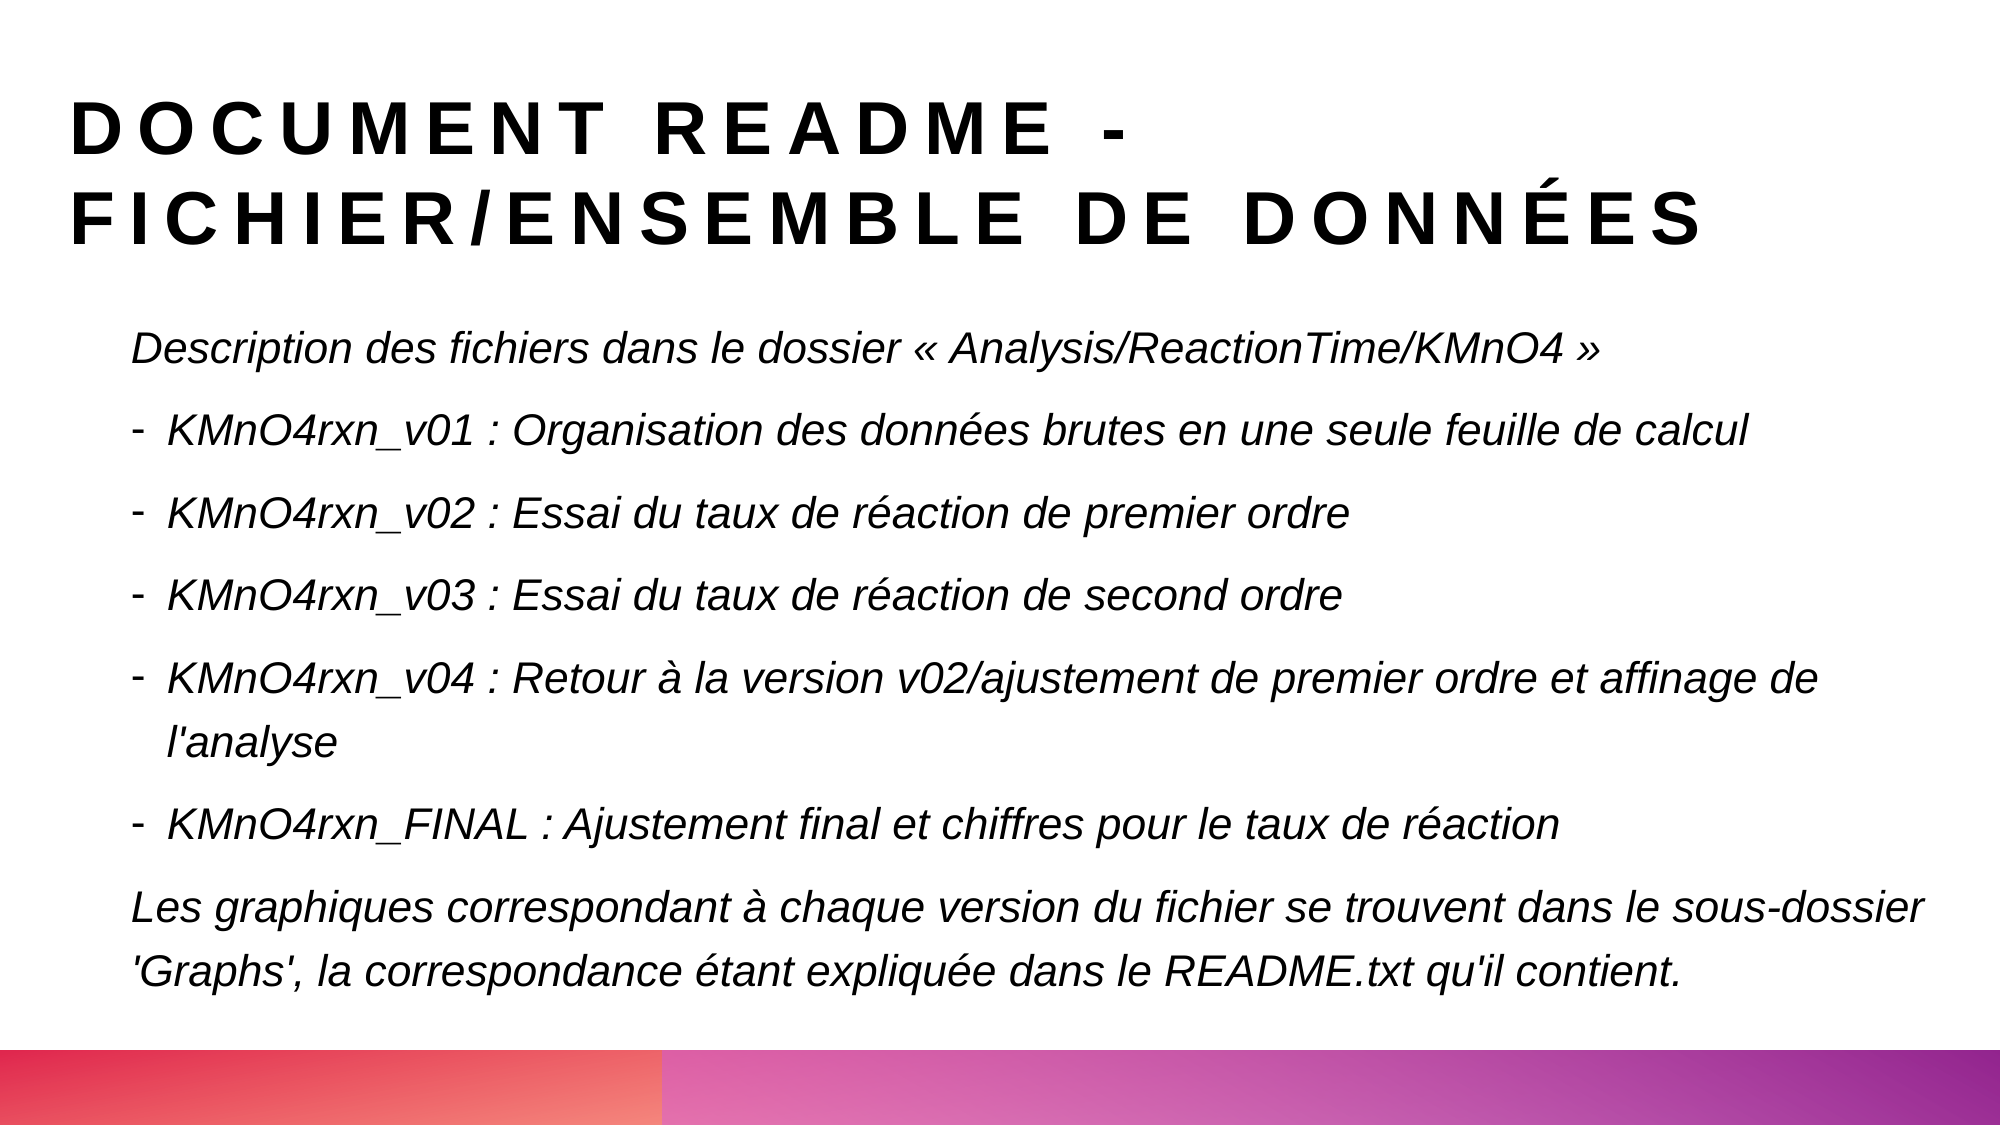

# Document Readme - fichier/ensemble de données
Description des fichiers dans le dossier « Analysis/ReactionTime/KMnO4 »
KMnO4rxn_v01 : Organisation des données brutes en une seule feuille de calcul
KMnO4rxn_v02 : Essai du taux de réaction de premier ordre
KMnO4rxn_v03 : Essai du taux de réaction de second ordre
KMnO4rxn_v04 : Retour à la version v02/ajustement de premier ordre et affinage de l'analyse
KMnO4rxn_FINAL : Ajustement final et chiffres pour le taux de réaction
Les graphiques correspondant à chaque version du fichier se trouvent dans le sous-dossier 'Graphs', la correspondance étant expliquée dans le README.txt qu'il contient.